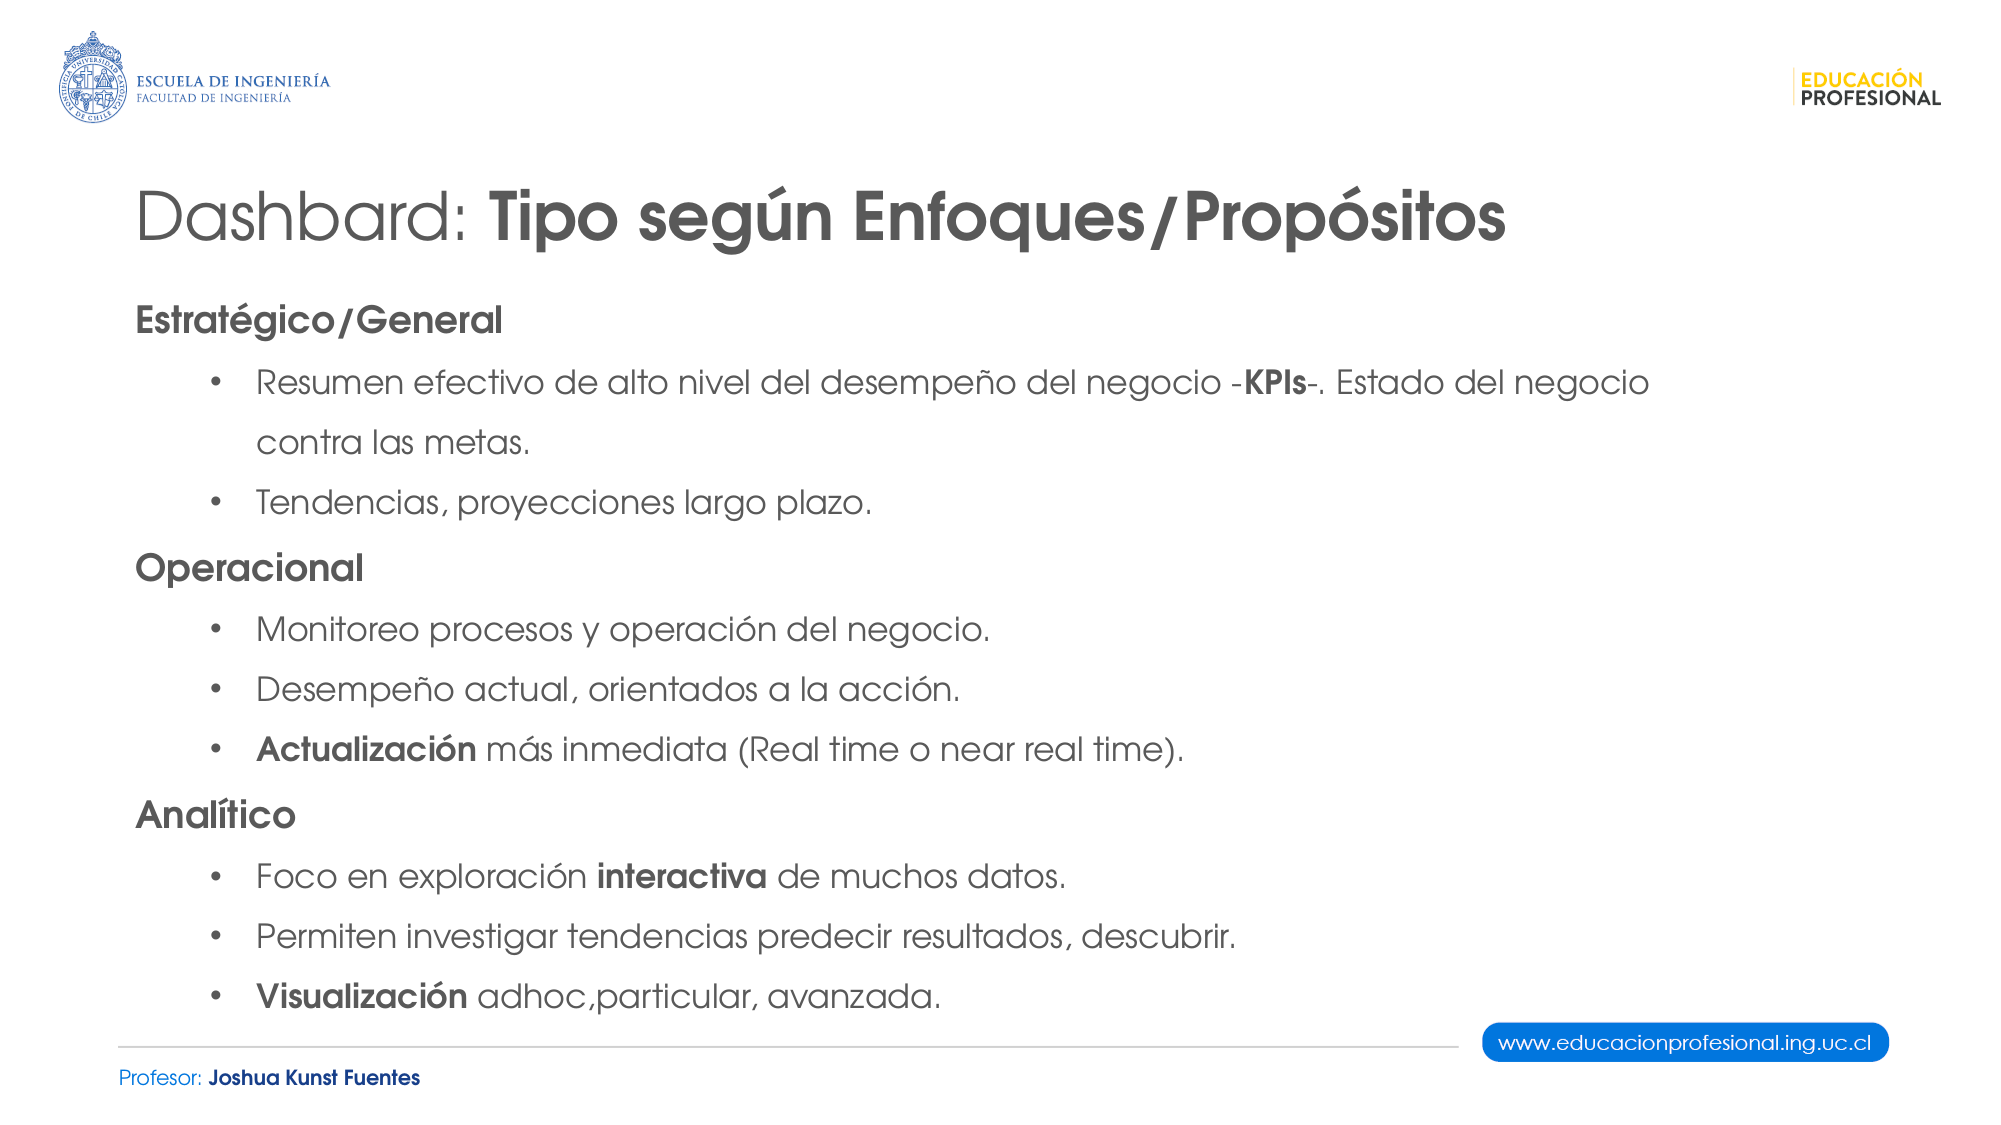

Dashbard: Tipo según Enfoques/Propósitos
Estratégico/General
Resumen efectivo de alto nivel del desempeño del negocio -KPIs-. Estado del negocio contra las metas.
Tendencias, proyecciones largo plazo.
Operacional
Monitoreo procesos y operación del negocio.
Desempeño actual, orientados a la acción.
Actualización más inmediata (Real time o near real time).
Analítico
Foco en exploración interactiva de muchos datos.
Permiten investigar tendencias predecir resultados, descubrir.
Visualización adhoc,particular, avanzada.